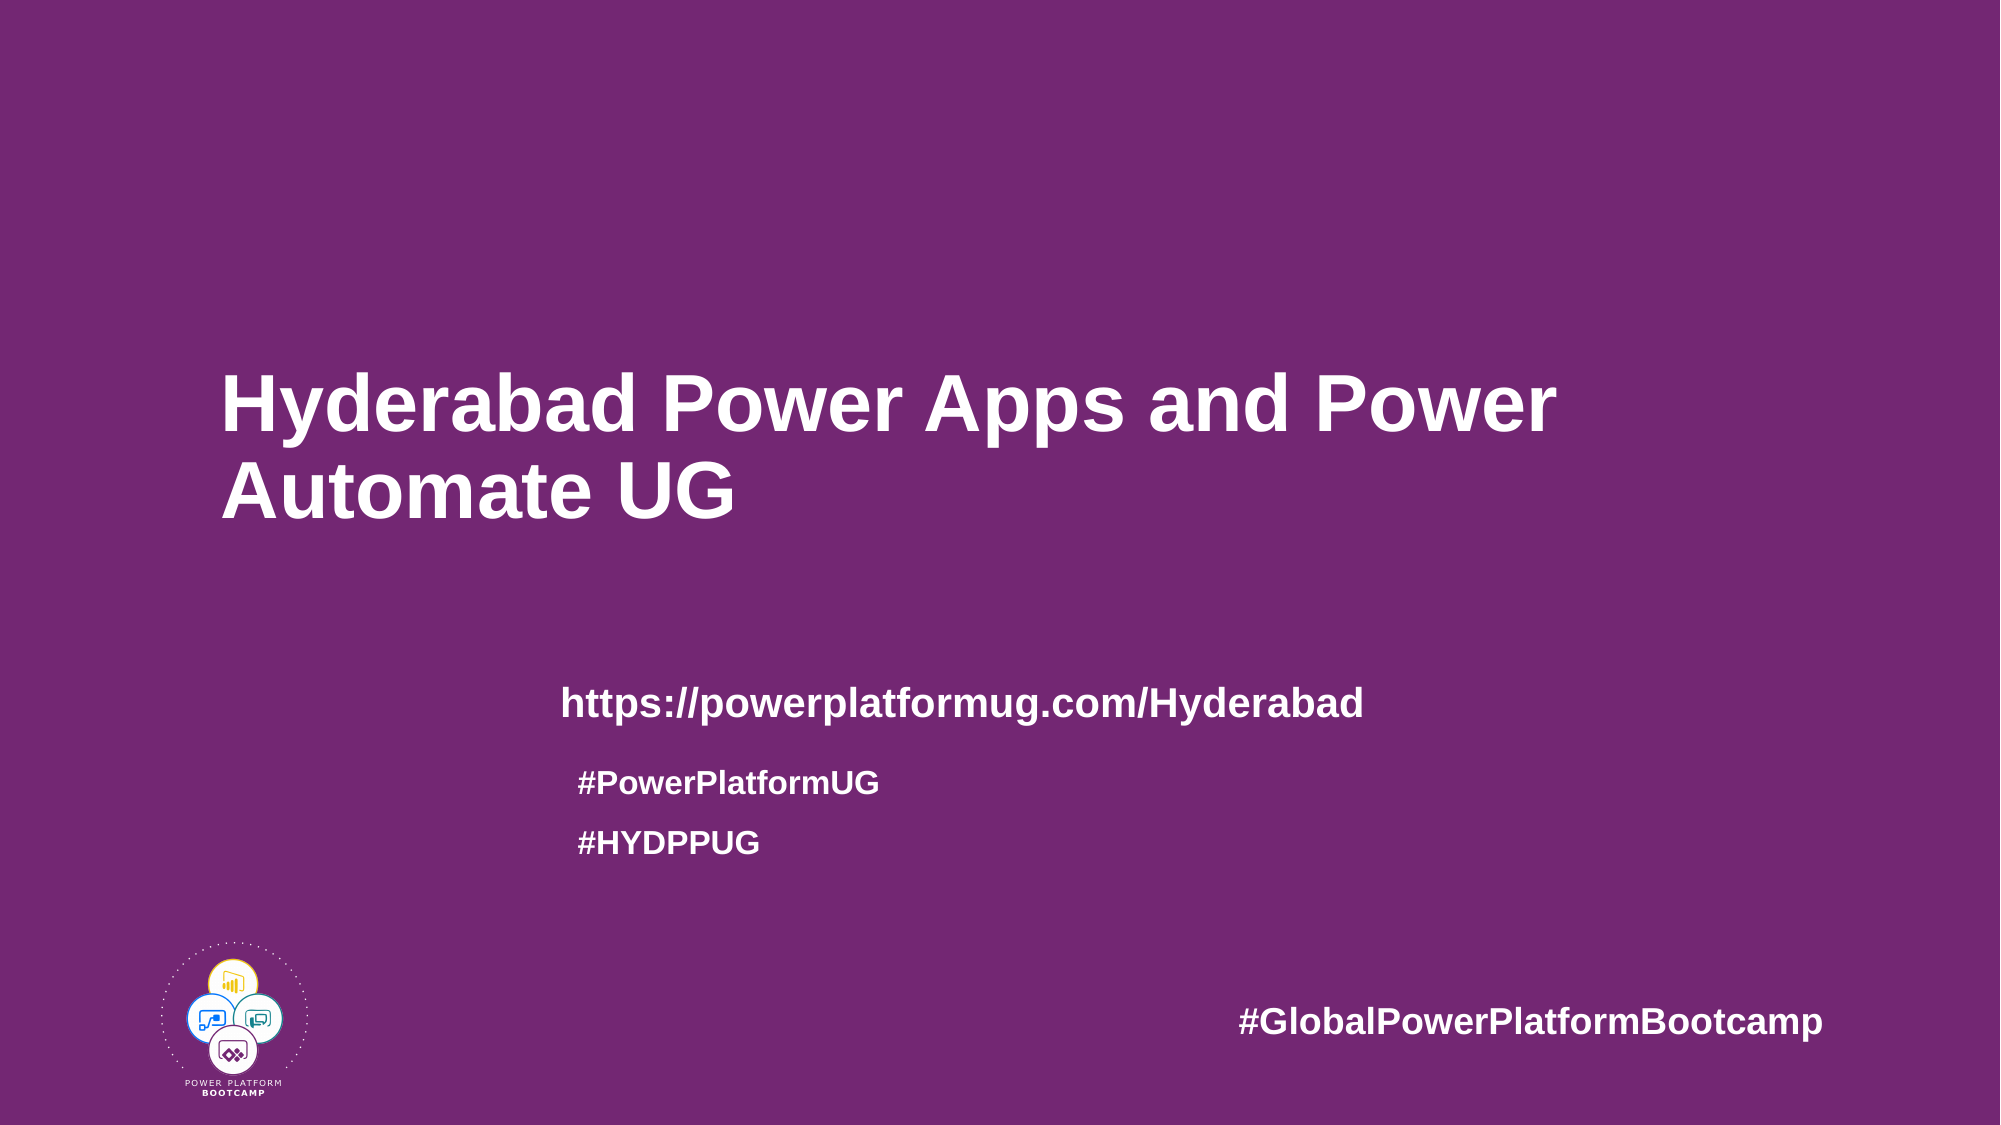

# Hyderabad Power Apps and Power Automate UG
https://powerplatformug.com/Hyderabad
#PowerPlatformUG
#HYDPPUG